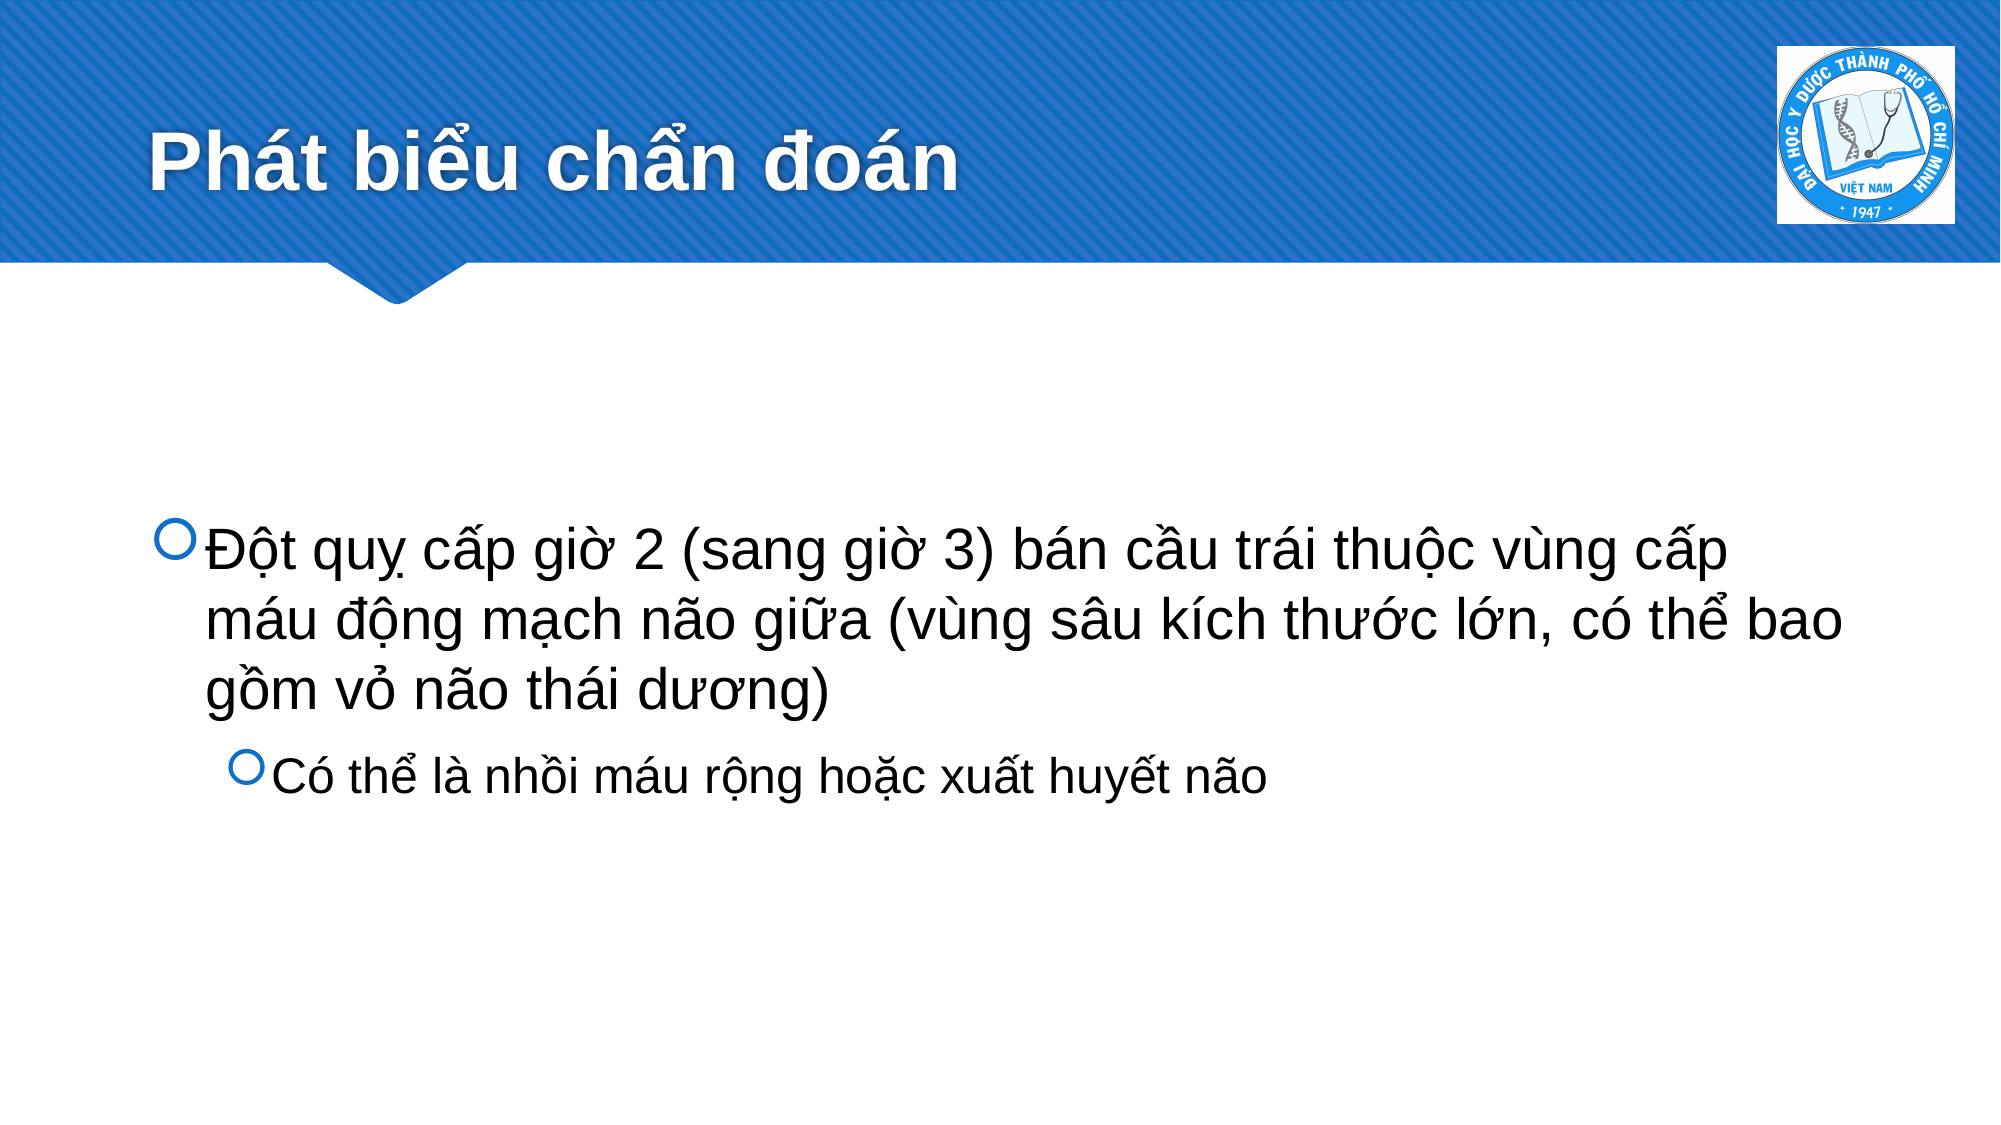

# Phát biểu chẩn đoán
Đột quỵ cấp giờ 2 (sang giờ 3) bán cầu trái thuộc vùng cấp máu động mạch não giữa (vùng sâu kích thước lớn, có thể bao gồm vỏ não thái dương)
Có thể là nhồi máu rộng hoặc xuất huyết não